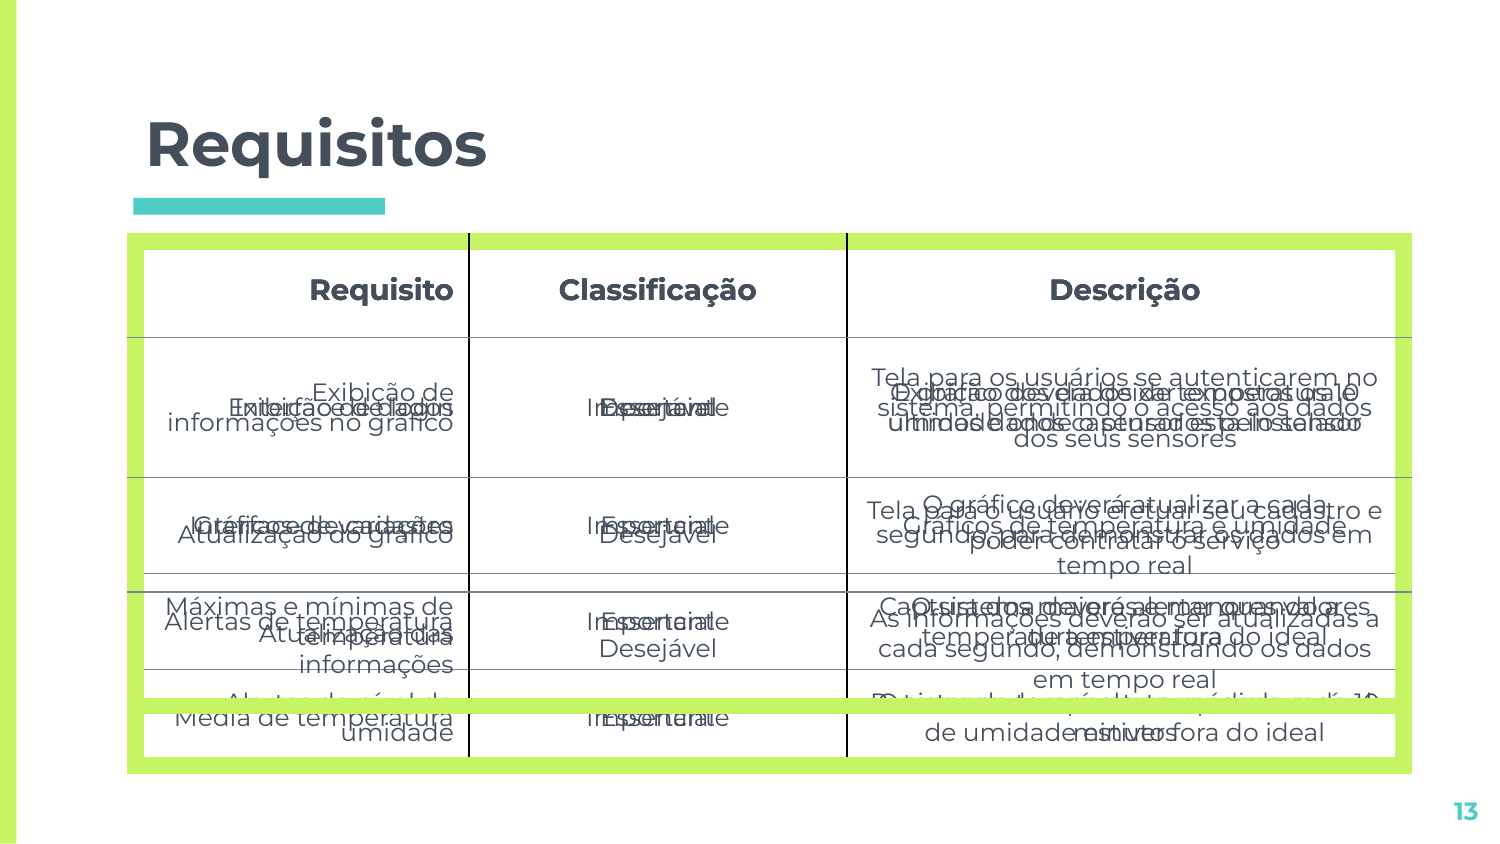

# Requisitos
| Requisito | Classificação | Descrição |
| --- | --- | --- |
| Exibição de dados | Essencial | Exibição dos dados de temperatura e umidade onde o sensor está instalado |
| Gráficos de variações | Essencial | Gráficos de temperatura e umidade |
| Alertas de temperatura | Essencial | O sistema deverá alertar quando a temperatura estiver fora do ideal |
| Alertas de nível de umidade | Essencial | O sistema deverá alertar quando o nível de umidade estiver fora do ideal |
| Requisito | Classificação | Descrição |
| --- | --- | --- |
| Interface de login | Importante | Tela para os usuários se autenticarem no sistema, permitindo o acesso aos dados dos seus sensores |
| Interface de cadastro | Importante | Tela para o usuário efetuar seu cadastro e poder contratar o serviço |
| Máximas e mínimas de temperatura | Importante | Captura dos maiores e menores valores de temperatura |
| Média de temperatura | Importante | Retorno da temperatura média a cada 10 minutos |
| Requisito | Classificação | Descrição |
| --- | --- | --- |
| Exibição de informações no gráfico | Desejável | O gráfico deverá deixar expostos os 10 últimos dados capturados pelo sensor |
| Atualização do gráfico | Desejável | O gráfico deverá atualizar a cada segundo, para demonstrar os dados em tempo real |
| Atualização das informações | Desejável | As informações deverão ser atualizadas a cada segundo, demonstrando os dados em tempo real |
13